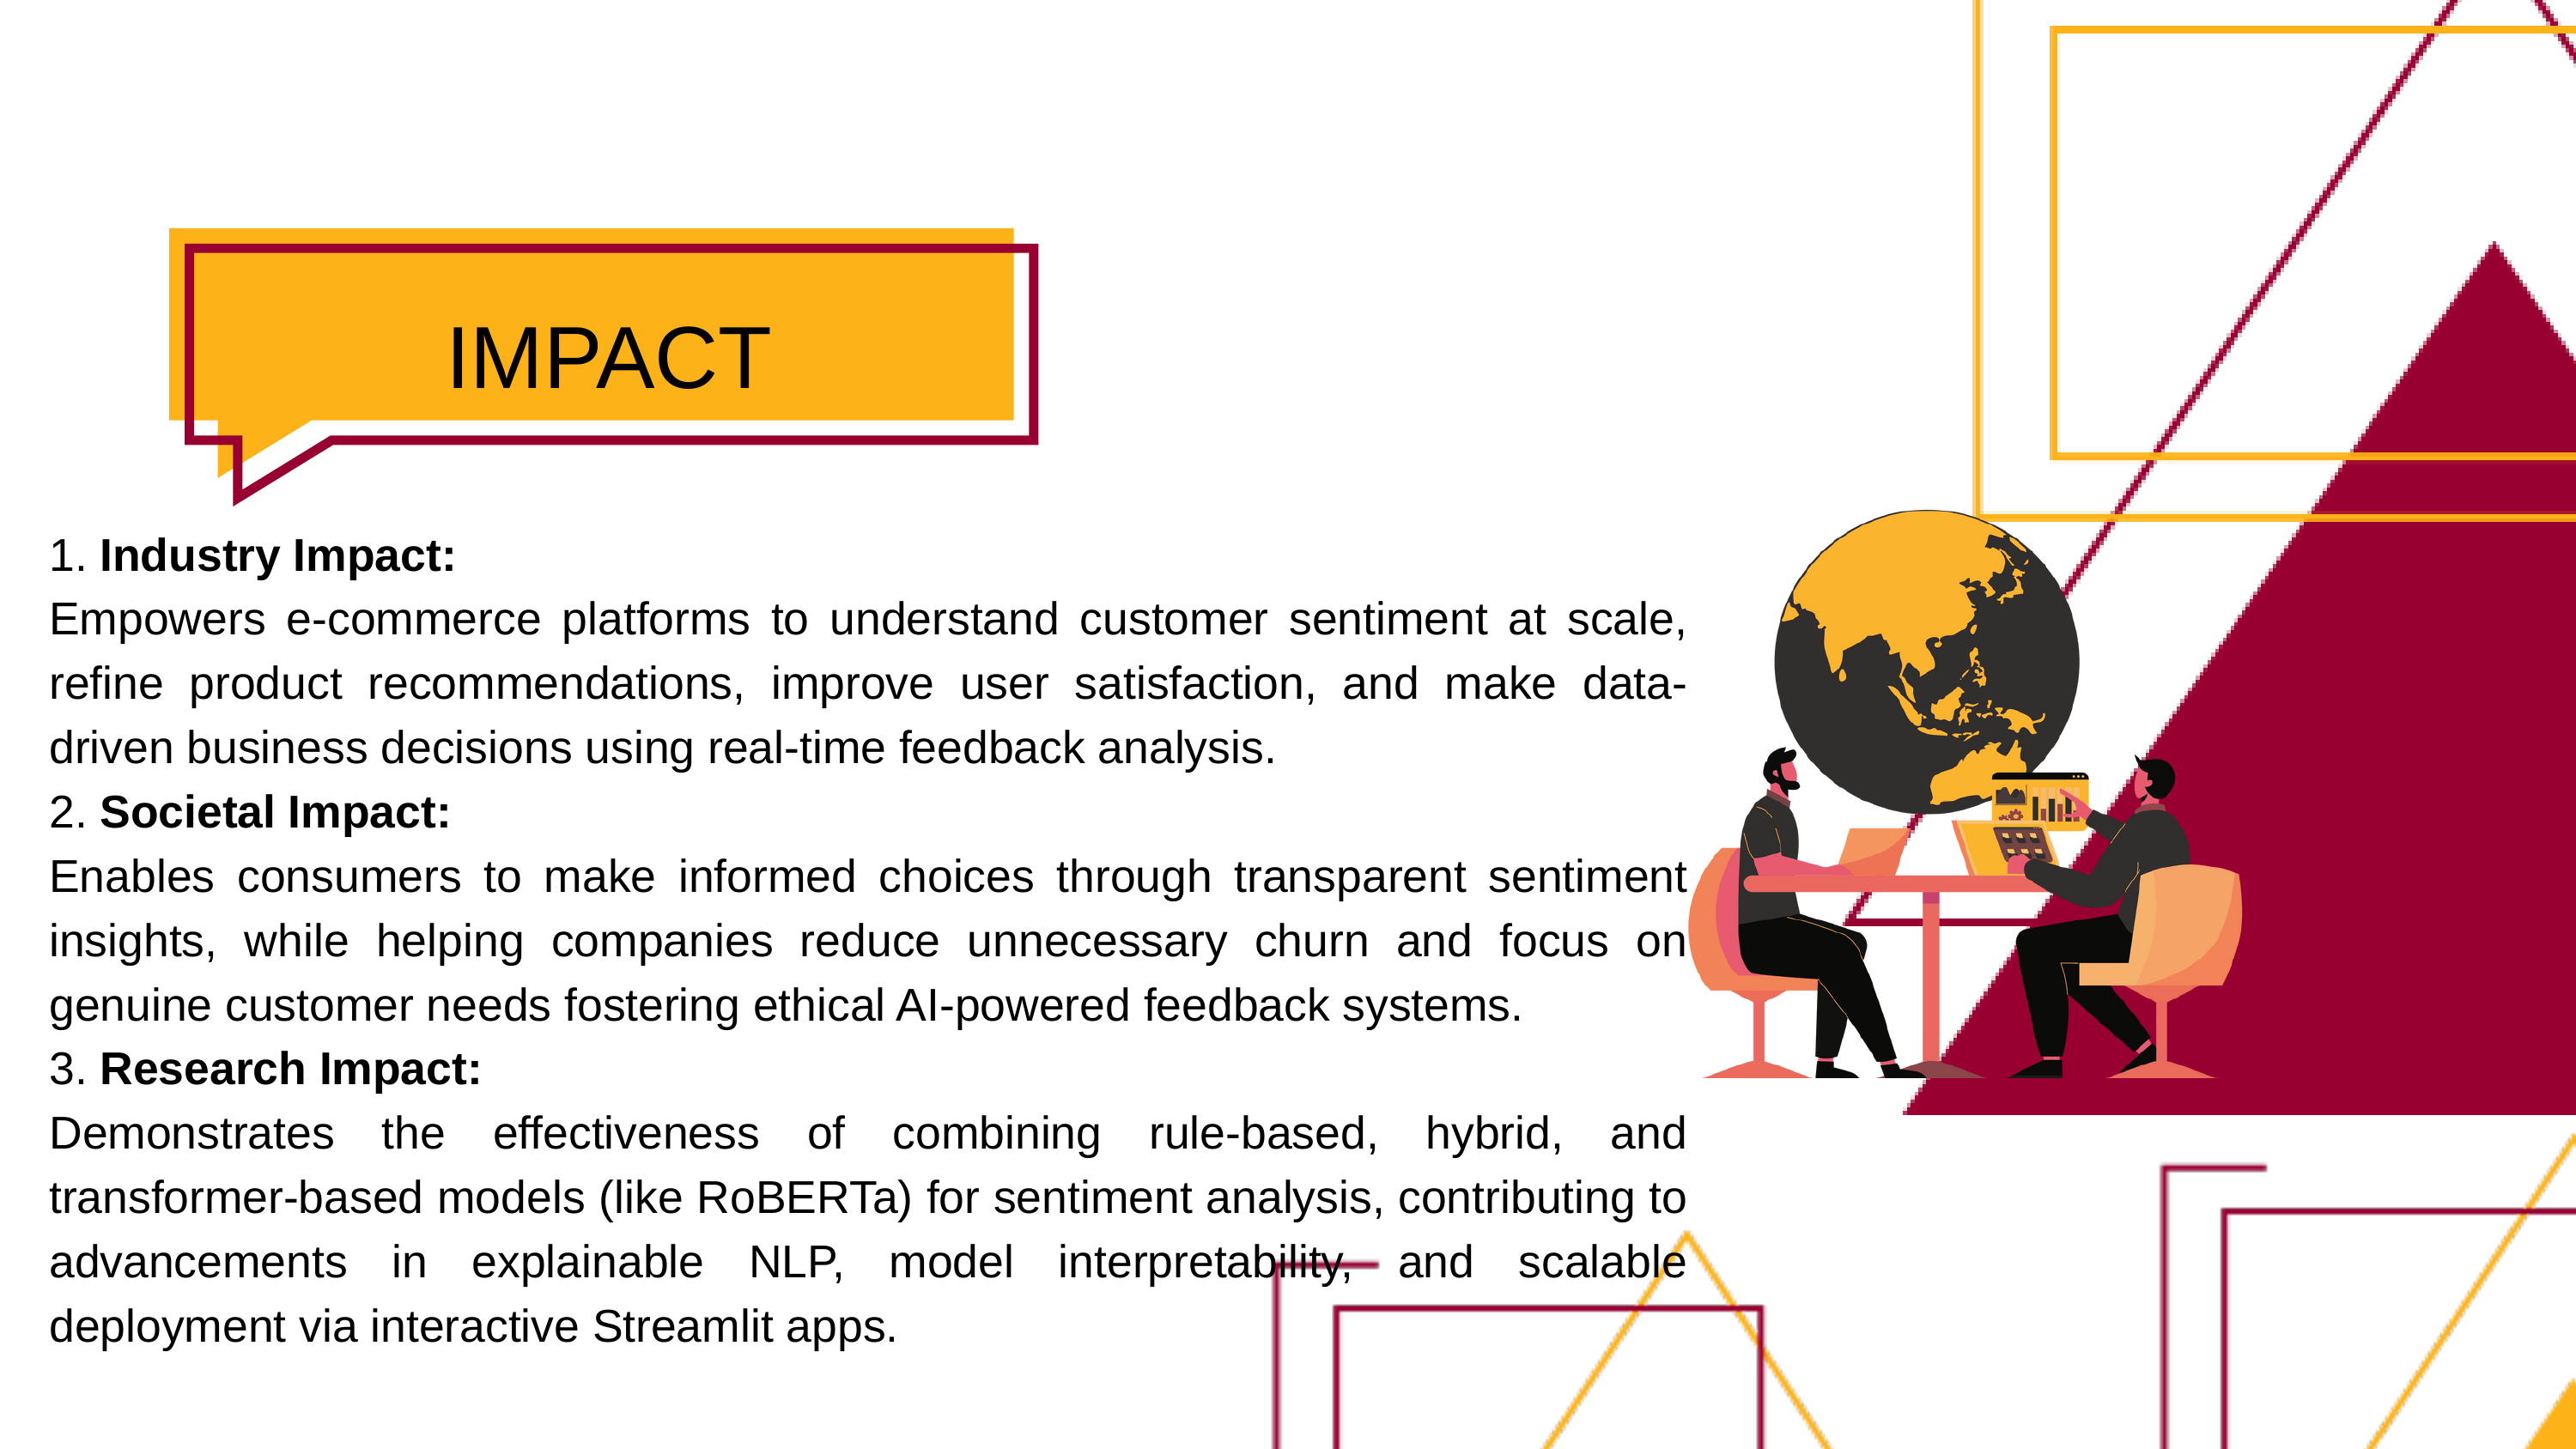

IMPACT

1. Industry Impact:
Empowers e-commerce platforms to understand customer sentiment at scale, refine product recommendations, improve user satisfaction, and make data-driven business decisions using real-time feedback analysis.
2. Societal Impact:
Enables consumers to make informed choices through transparent sentiment insights, while helping companies reduce unnecessary churn and focus on genuine customer needs fostering ethical AI-powered feedback systems.
3. Research Impact:
Demonstrates the effectiveness of combining rule-based, hybrid, and transformer-based models (like RoBERTa) for sentiment analysis, contributing to advancements in explainable NLP, model interpretability, and scalable deployment via interactive Streamlit apps.